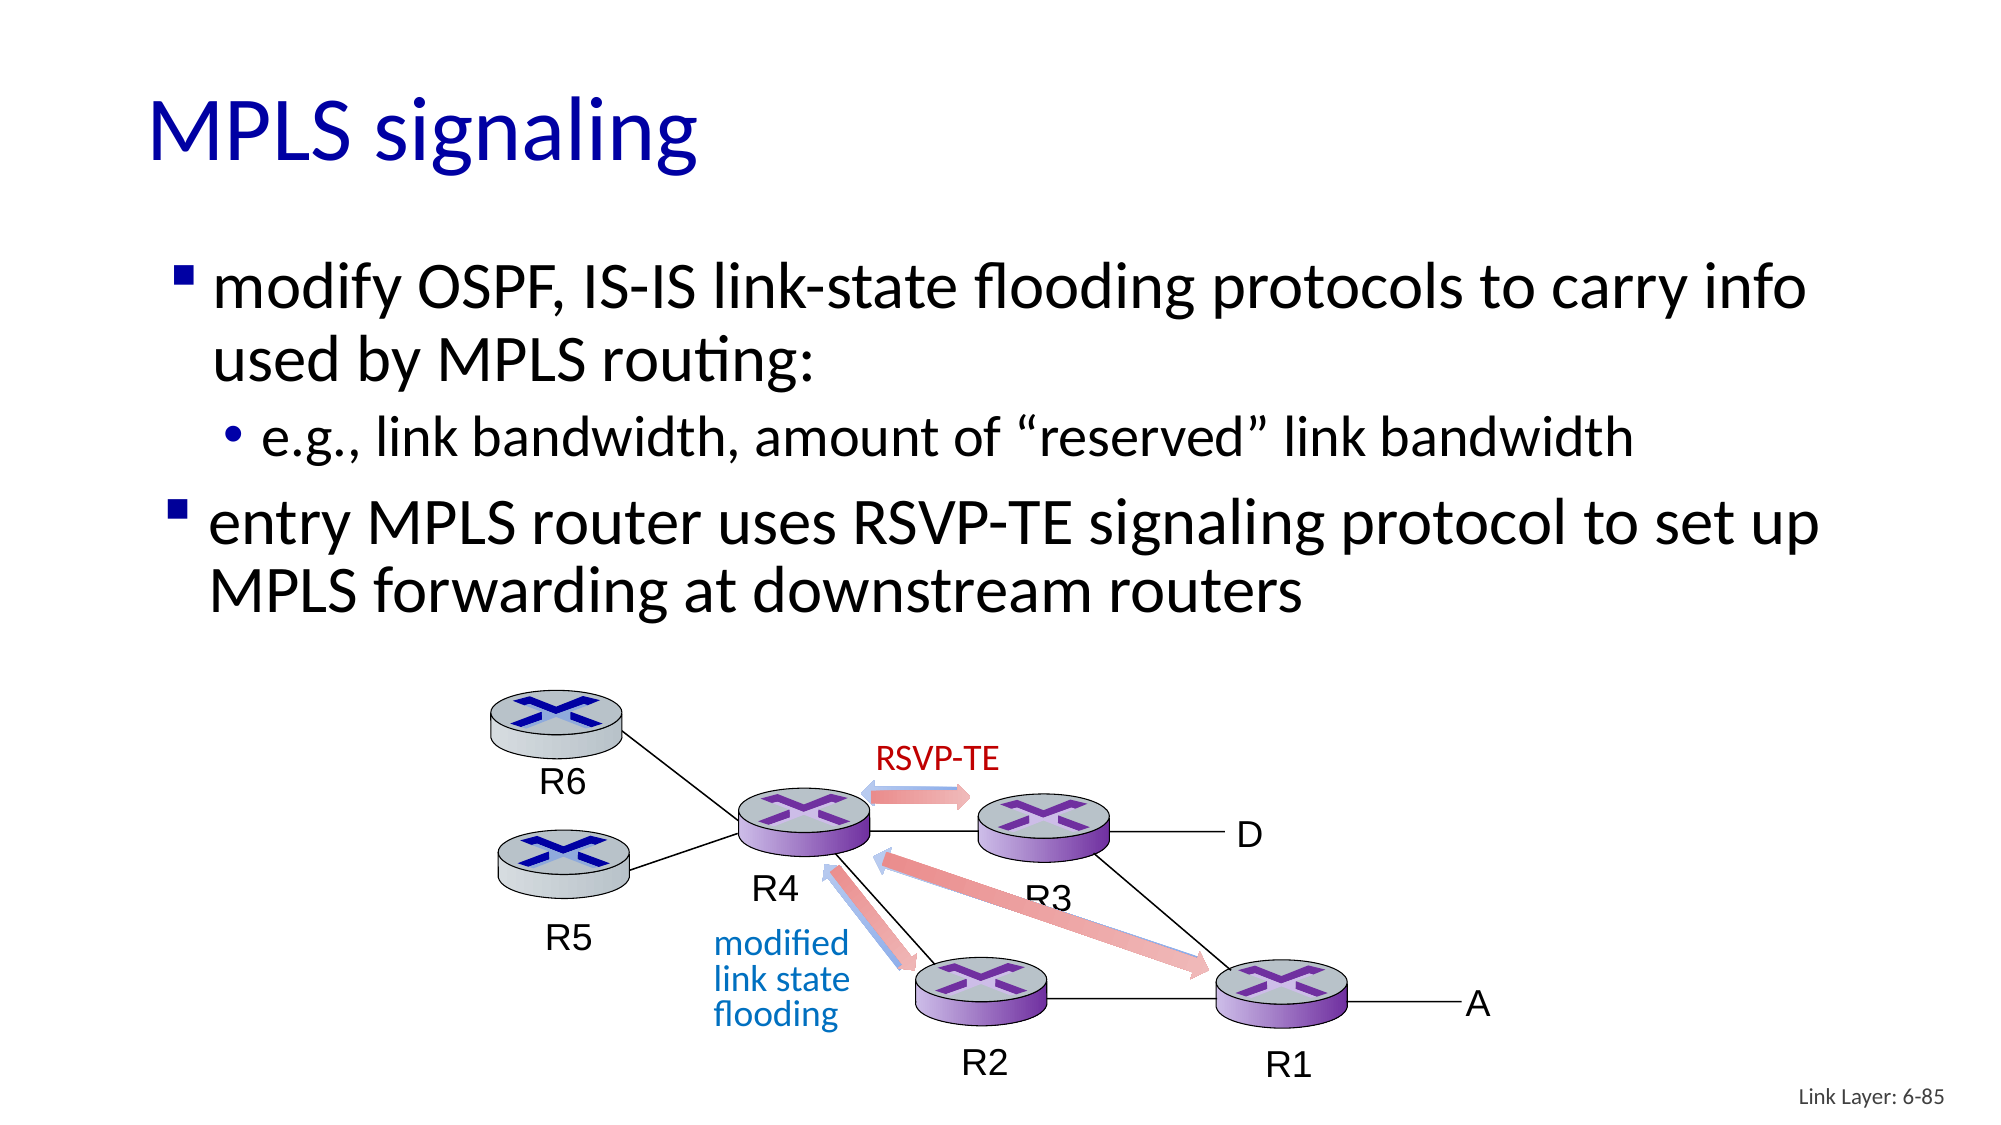

# MPLS signaling
modify OSPF, IS-IS link-state flooding protocols to carry info used by MPLS routing:
e.g., link bandwidth, amount of “reserved” link bandwidth
entry MPLS router uses RSVP-TE signaling protocol to set up MPLS forwarding at downstream routers

RSVP-TE

R6

modified
link state
flooding

D

R4
R3
R5

A

R2
R1
Link Layer: 6-85